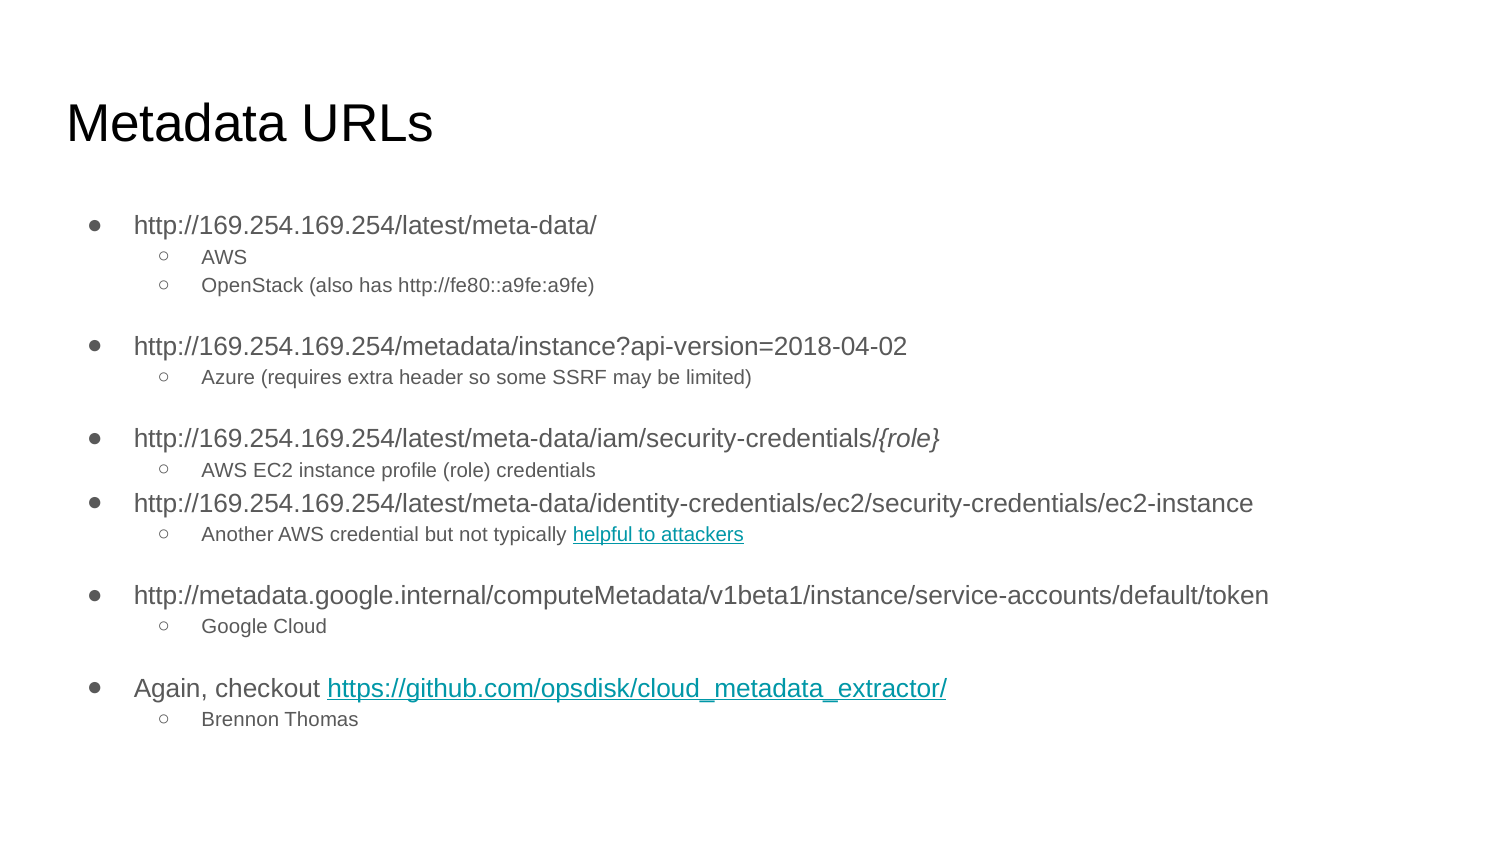

# Metadata URLs
http://169.254.169.254/latest/meta-data/
AWS
OpenStack (also has http://fe80::a9fe:a9fe)
http://169.254.169.254/metadata/instance?api-version=2018-04-02
Azure (requires extra header so some SSRF may be limited)
http://169.254.169.254/latest/meta-data/iam/security-credentials/{role}
AWS EC2 instance profile (role) credentials
http://169.254.169.254/latest/meta-data/identity-credentials/ec2/security-credentials/ec2-instance
Another AWS credential but not typically helpful to attackers
http://metadata.google.internal/computeMetadata/v1beta1/instance/service-accounts/default/token
Google Cloud
Again, checkout https://github.com/opsdisk/cloud_metadata_extractor/
Brennon Thomas